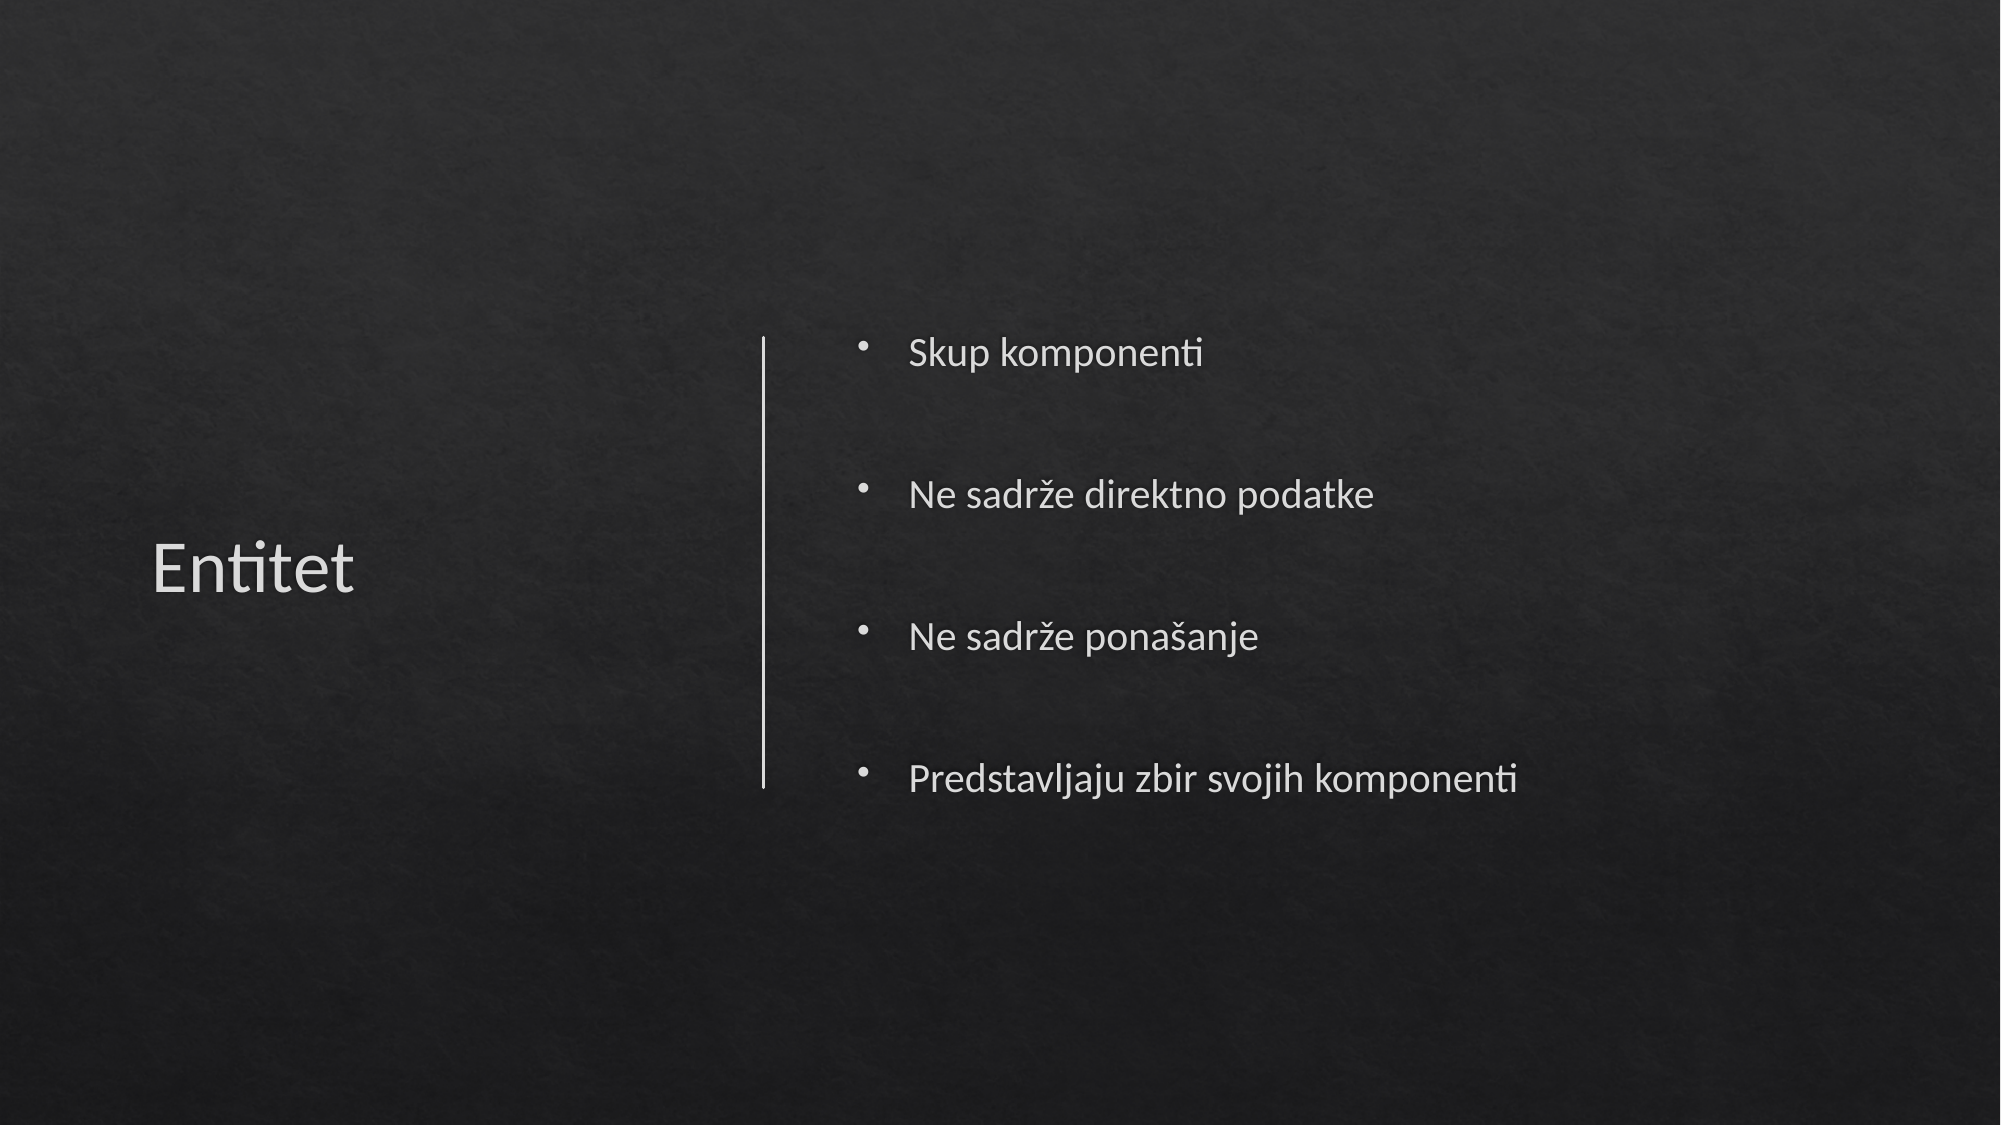

# Entitet
Skup komponenti

Ne sadrže direktno podatke

Ne sadrže ponašanje

Predstavljaju zbir svojih komponenti